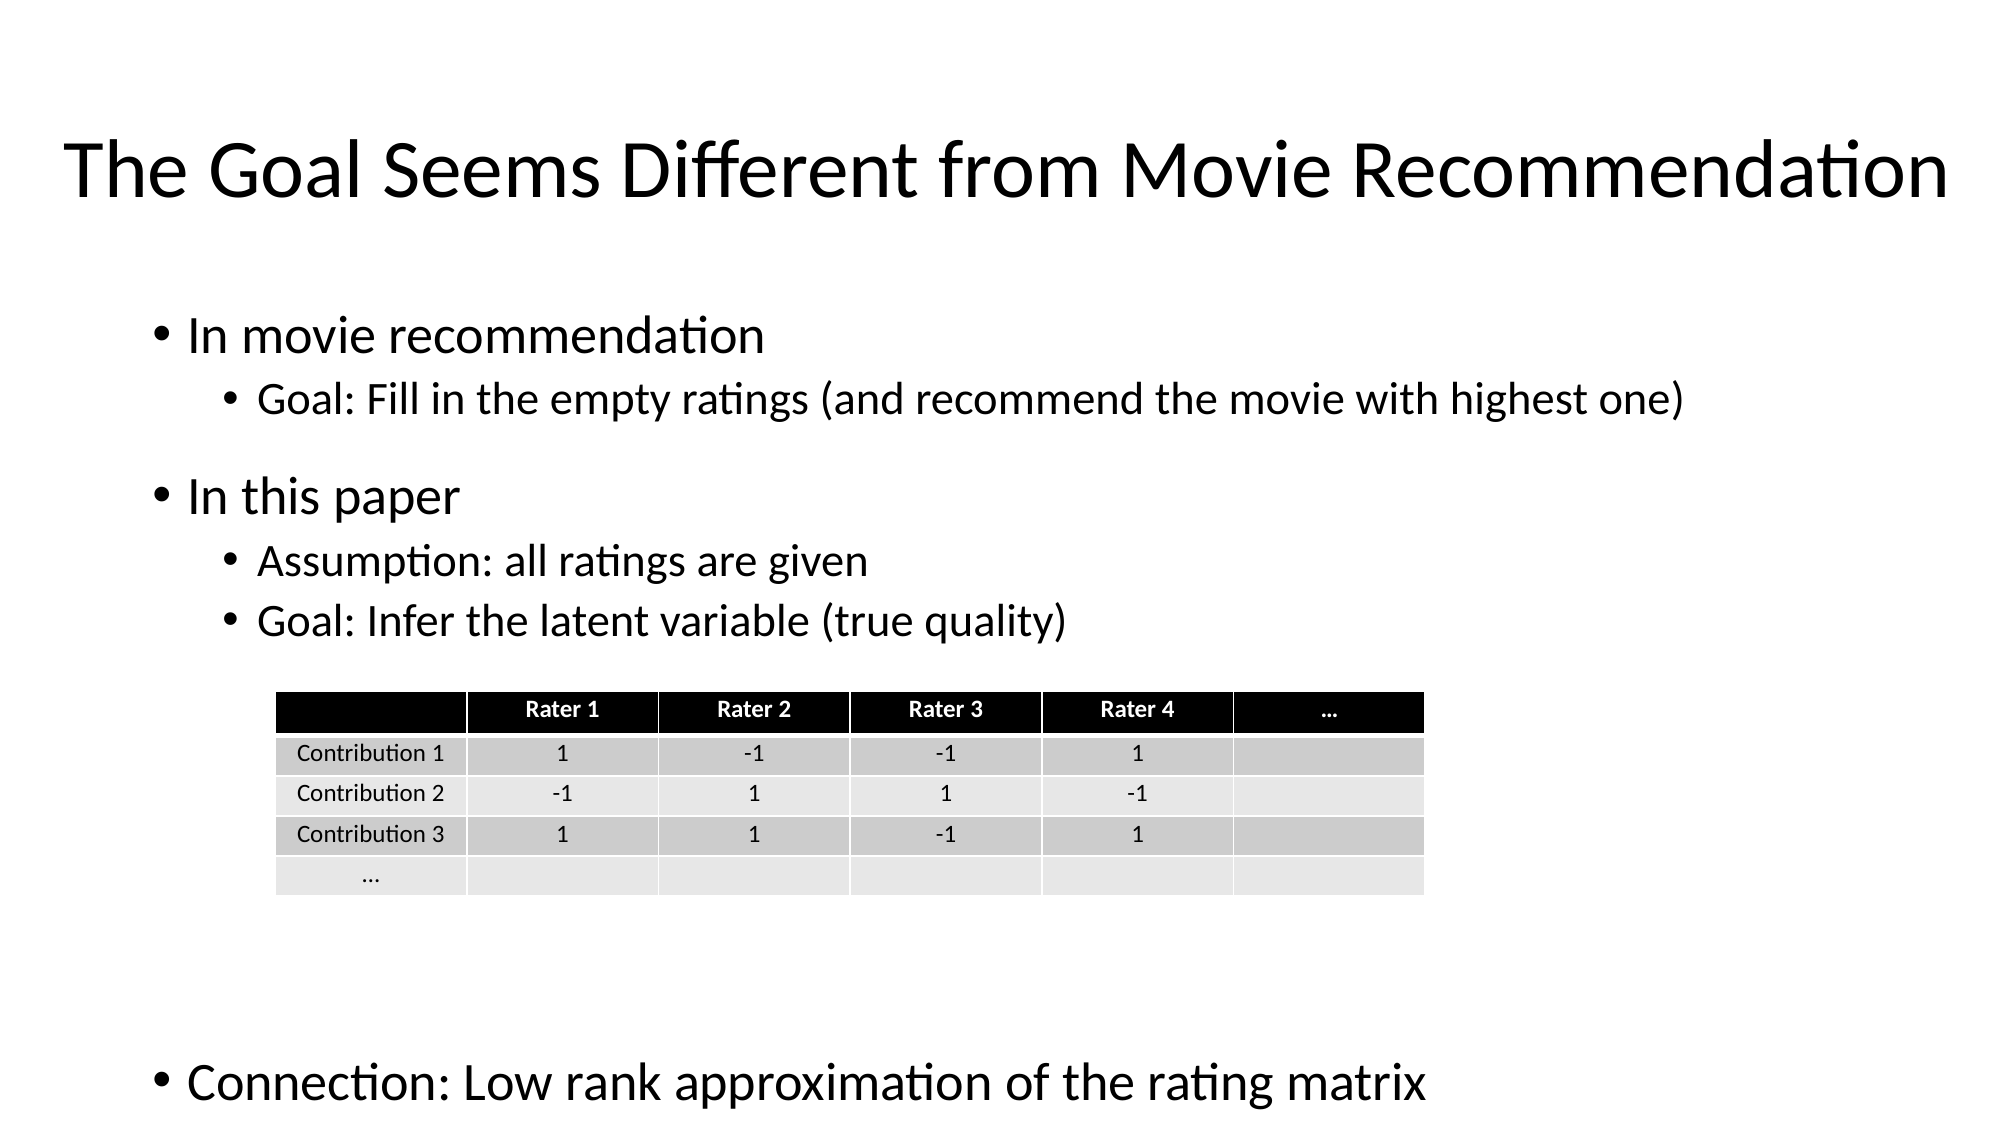

# The Goal Seems Different from Movie Recommendation
In movie recommendation
Goal: Fill in the empty ratings (and recommend the movie with highest one)

In this paper
Assumption: all ratings are given
Goal: Infer the latent variable (true quality)

Connection: Low rank approximation of the rating matrix
|  | Rater 1 | Rater 2 | Rater 3 | Rater 4 | … |
| --- | --- | --- | --- | --- | --- |
| Contribution 1 | 1 | -1 | -1 | 1 |  |
| Contribution 2 | -1 | 1 | 1 | -1 |  |
| Contribution 3 | 1 | 1 | -1 | 1 |  |
| … |  |  |  |  |  |